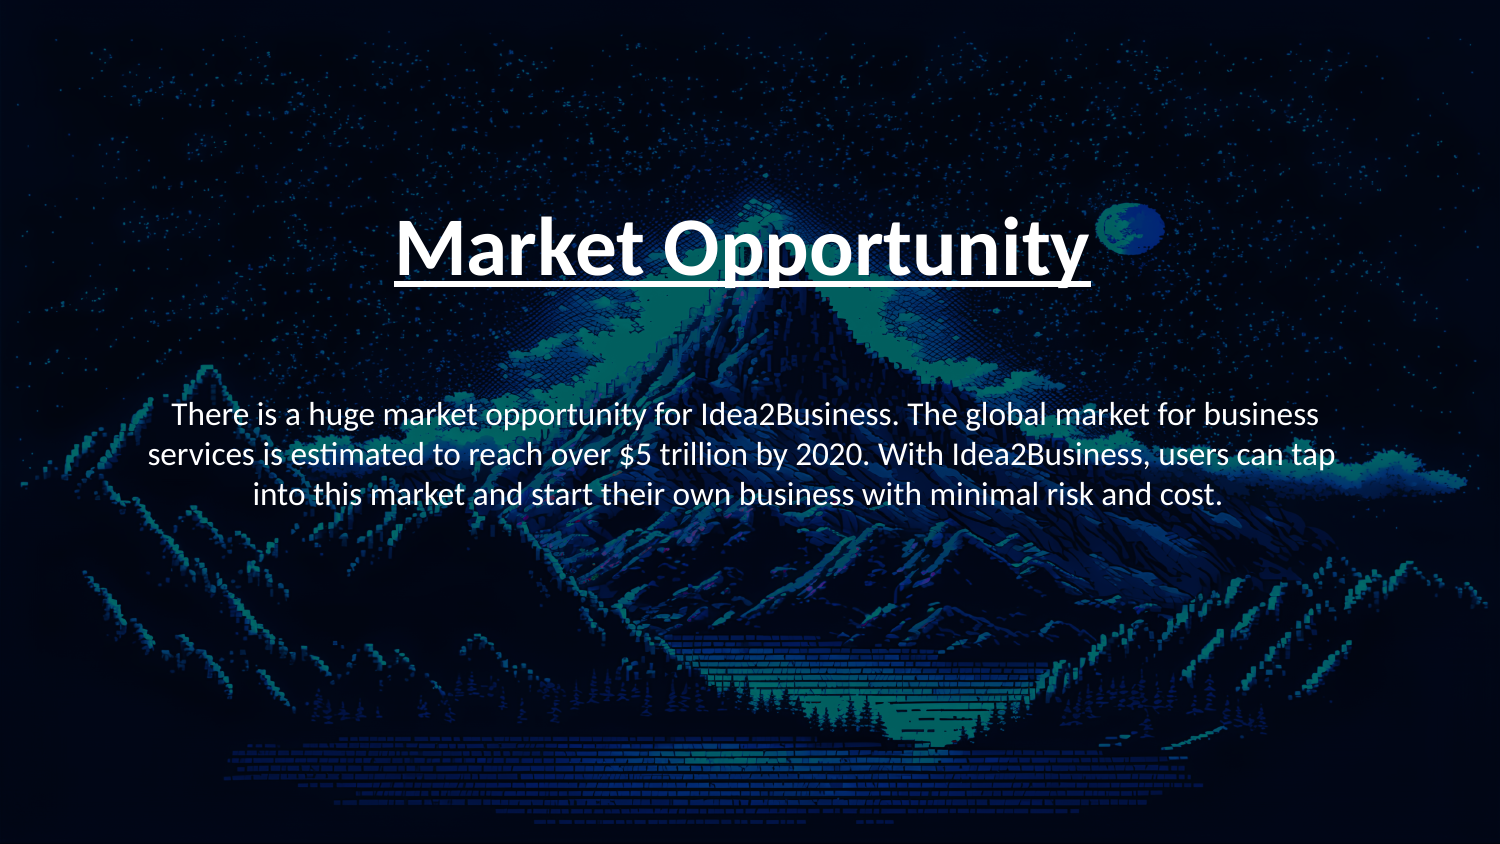

Market Opportunity
 There is a huge market opportunity for Idea2Business. The global market for business services is estimated to reach over $5 trillion by 2020. With Idea2Business, users can tap into this market and start their own business with minimal risk and cost.